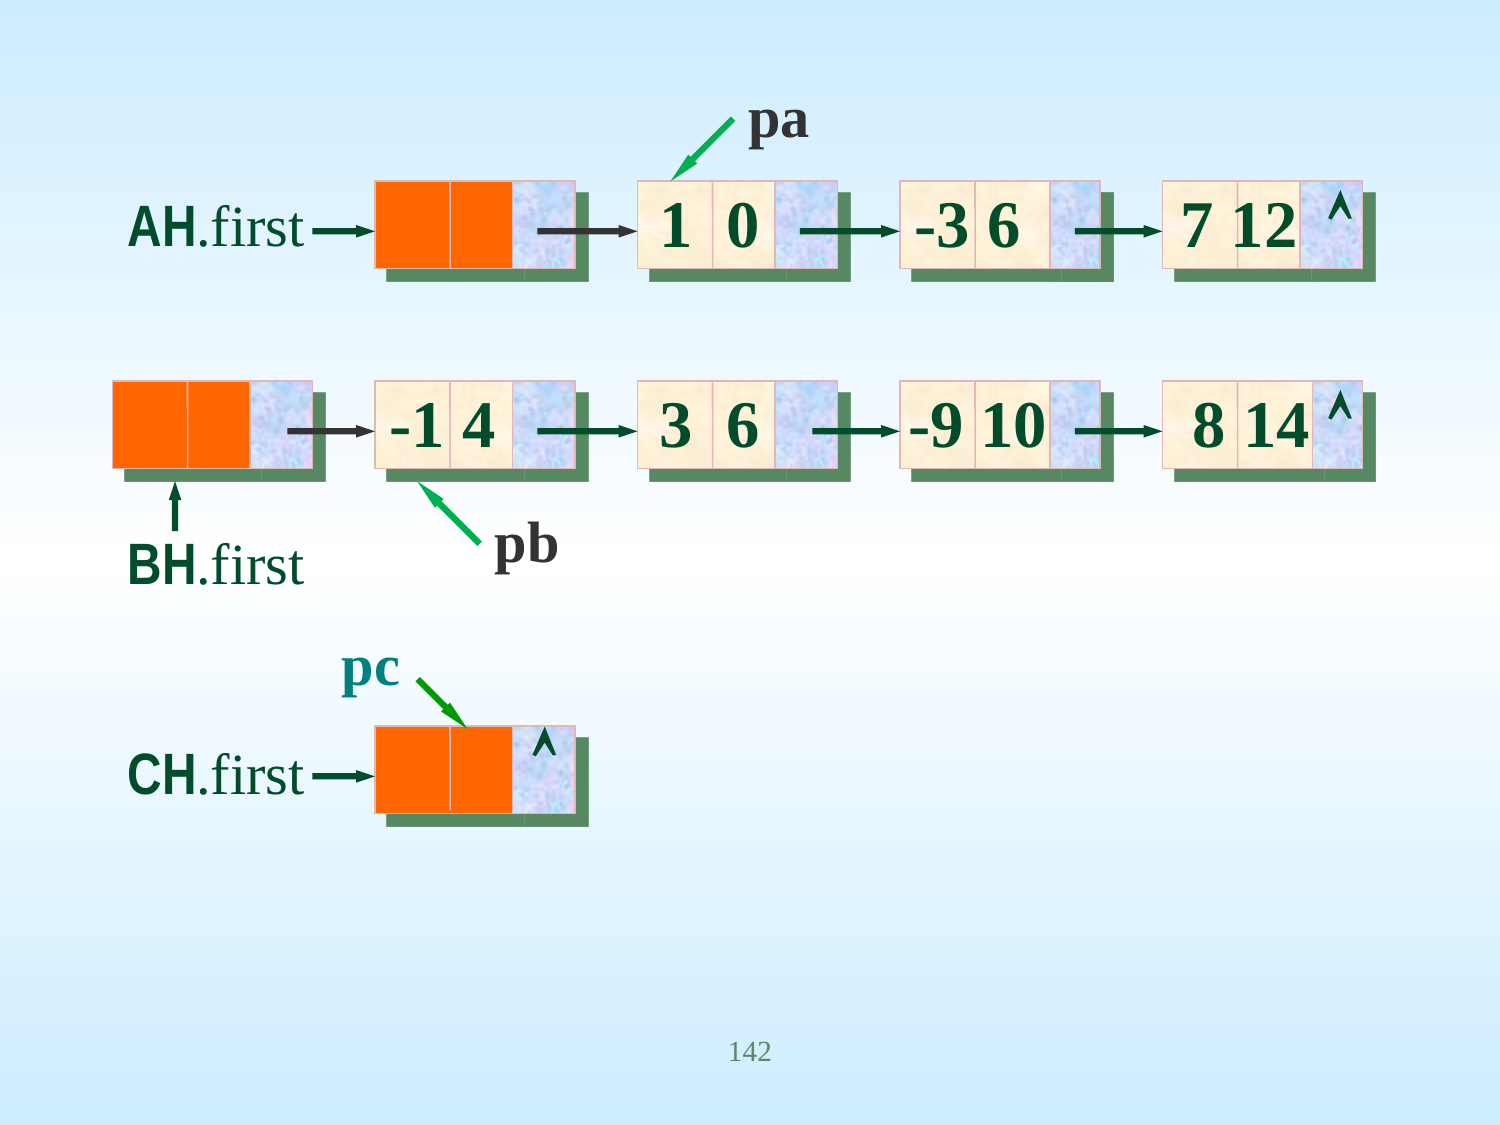

pa

1  0
-3 6
7 12
∧
AH.first

-1 4
3  6
-9 10
8 14
∧

pb
BH.first
pc

∧

CH.first

142